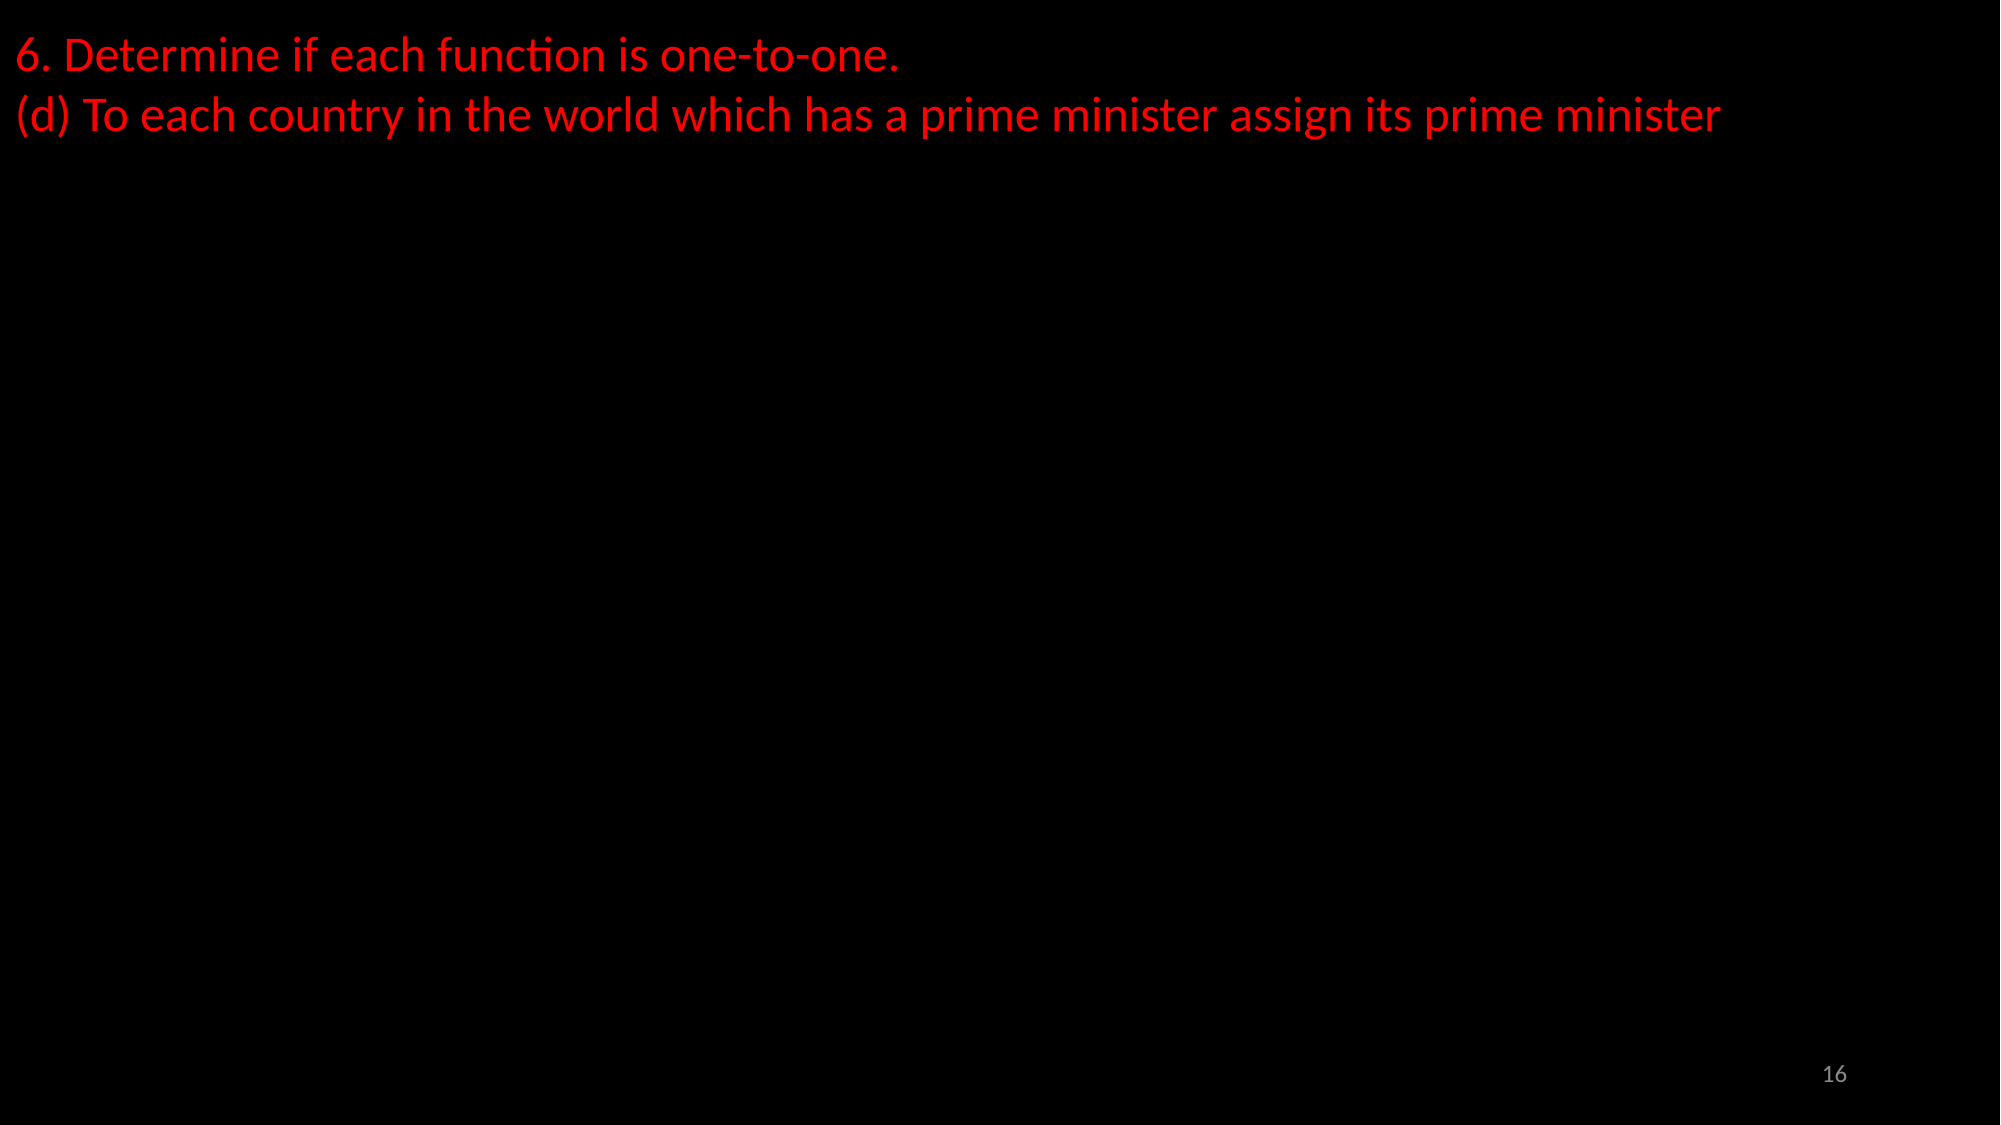

6. Determine if each function is one-to-one.
(d) To each country in the world which has a prime minister assign its prime minister
16